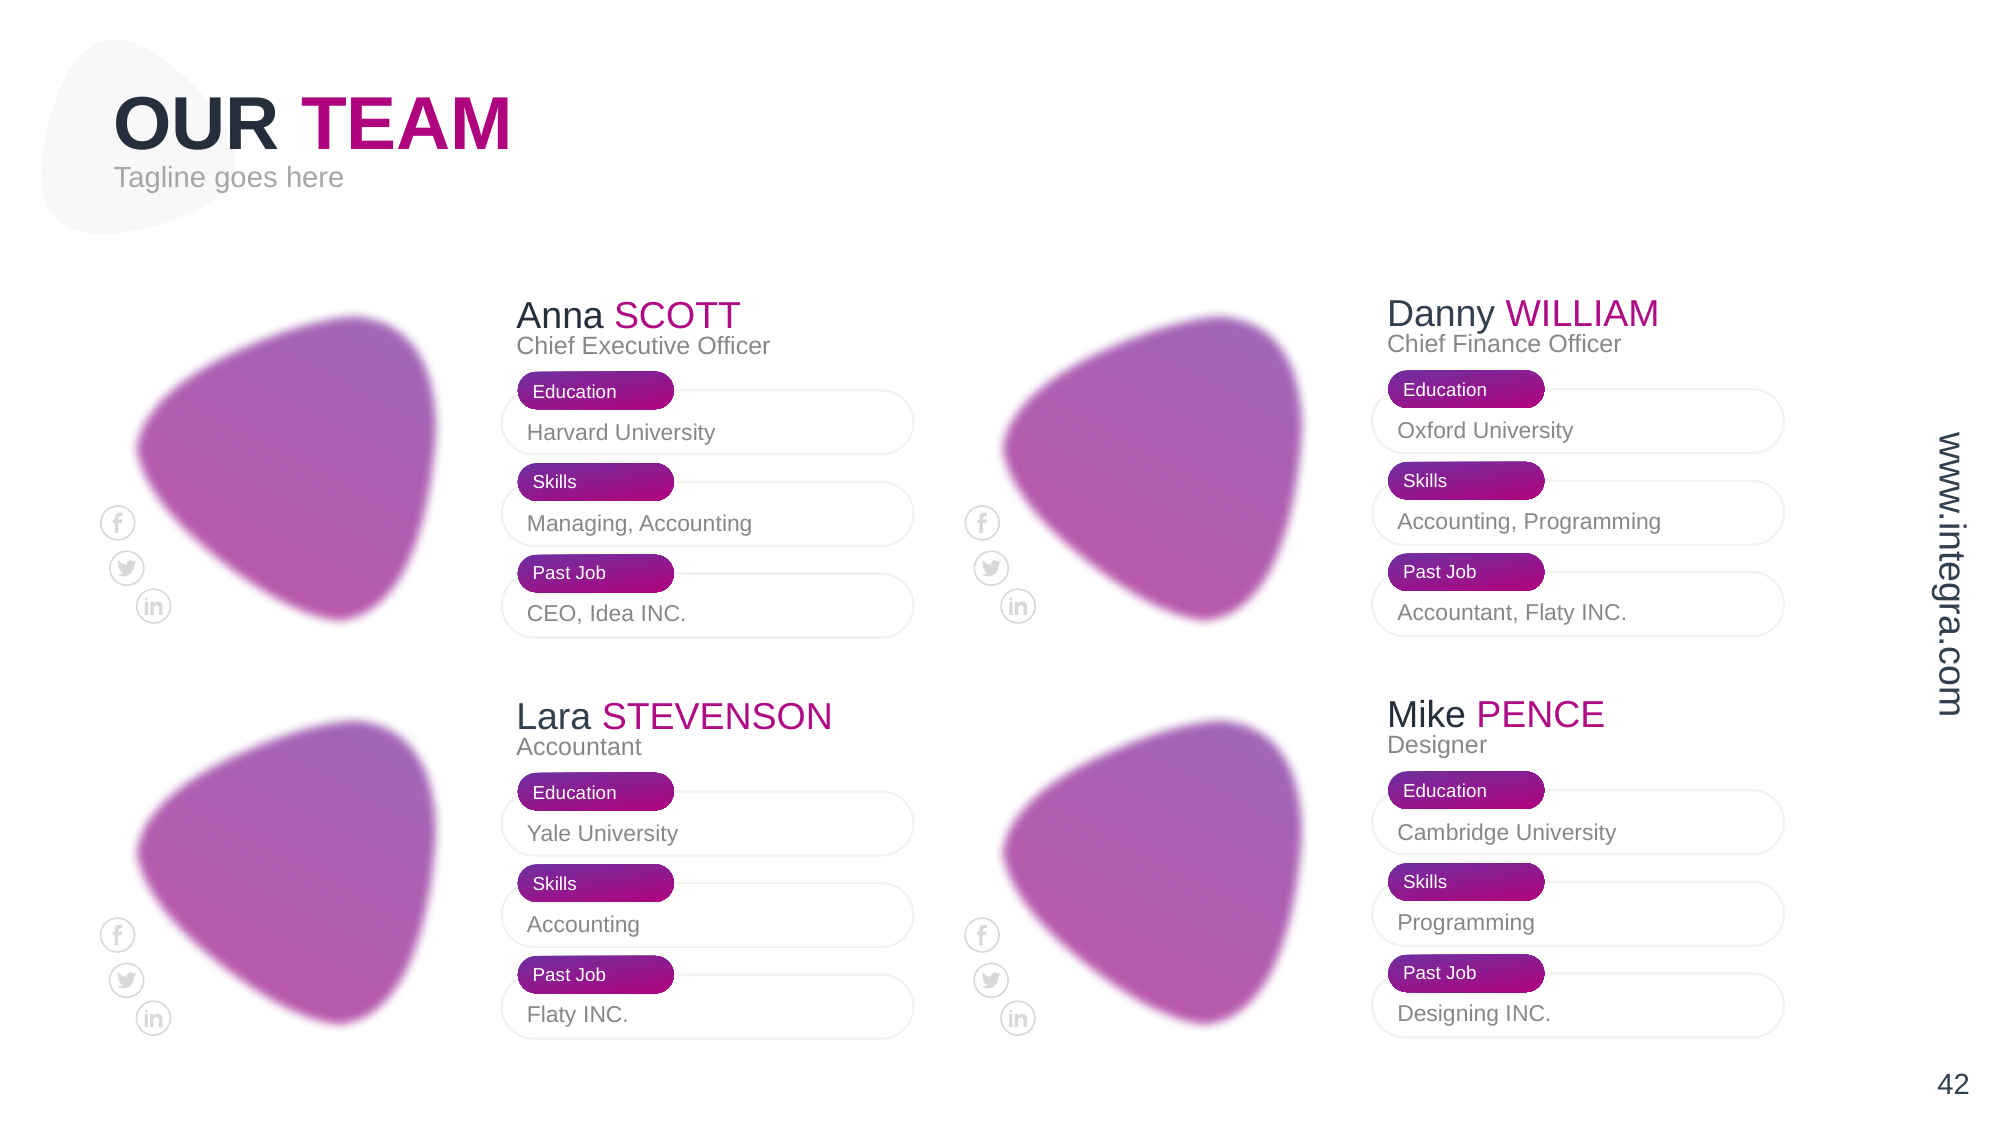

OUR TEAM
Tagline goes here
Danny WILLIAM
Anna SCOTT

Chief Finance Officer
Chief Executive Officer
Education
Education
Oxford University
Harvard University
Skills
Skills
Accounting, Programming
Managing, Accounting
Past Job
Past Job
Accountant, Flaty INC.
CEO, Idea INC.
www.integra.com
Mike PENCE
Lara STEVENSON

Designer
Accountant
Education
Education
Cambridge University
Yale University
Skills
Skills
Programming
Accounting
Past Job
Past Job
Designing INC.
Flaty INC.
42